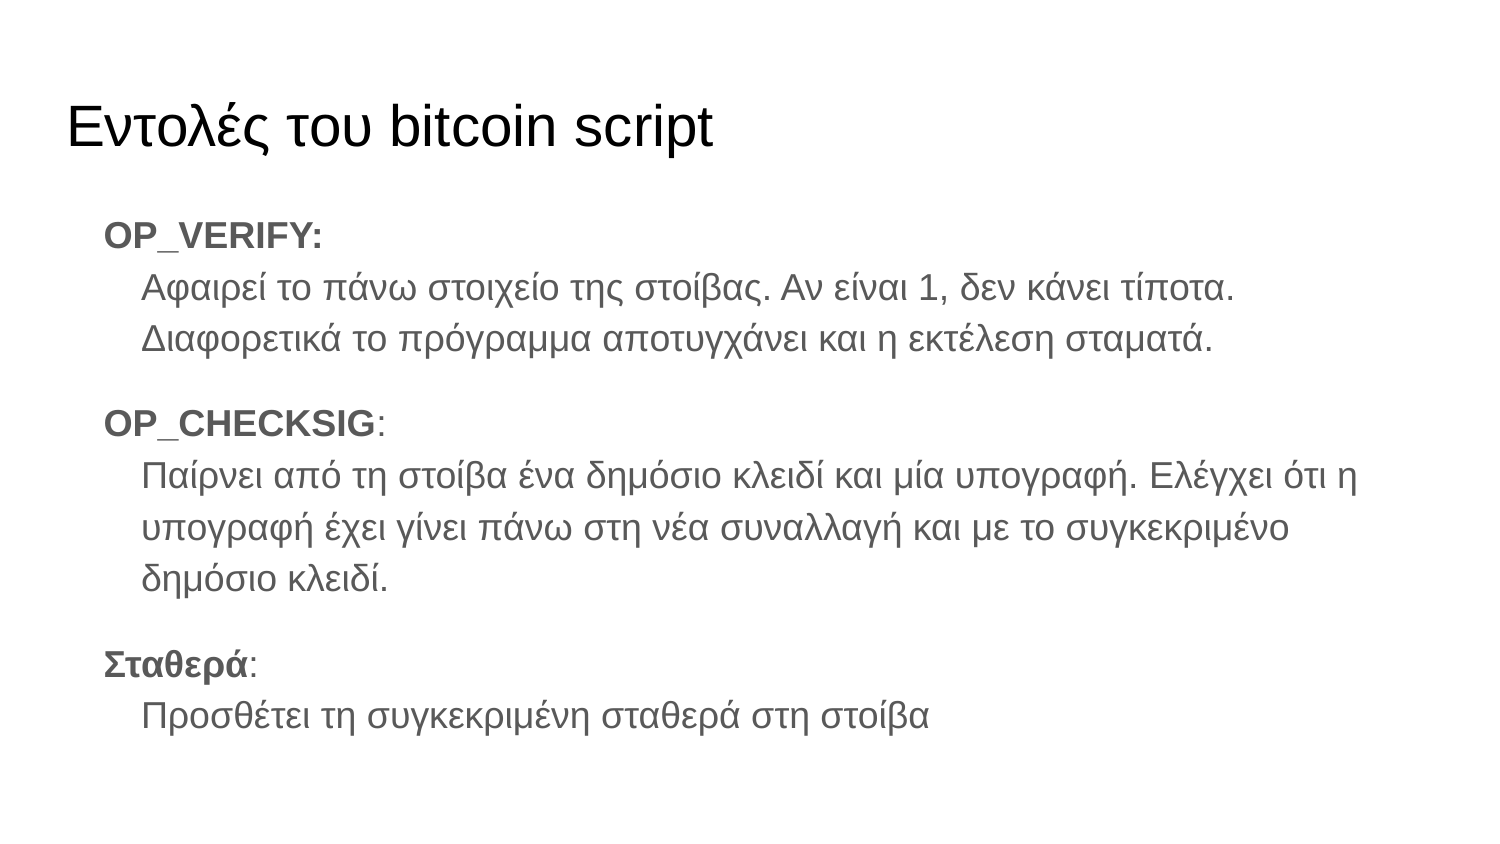

# Εντολές του bitcoin script

OP_VERIFY:
Αφαιρεί το πάνω στοιχείο της στοίβας. Αν είναι 1, δεν κάνει τίποτα. Διαφορετικά το πρόγραμμα αποτυγχάνει και η εκτέλεση σταματά.
OP_CHECKSIG:
Παίρνει από τη στοίβα ένα δημόσιο κλειδί και μία υπογραφή. Ελέγχει ότι η υπογραφή έχει γίνει πάνω στη νέα συναλλαγή και με το συγκεκριμένο δημόσιο κλειδί.
Σταθερά:
Προσθέτει τη συγκεκριμένη σταθερά στη στοίβα